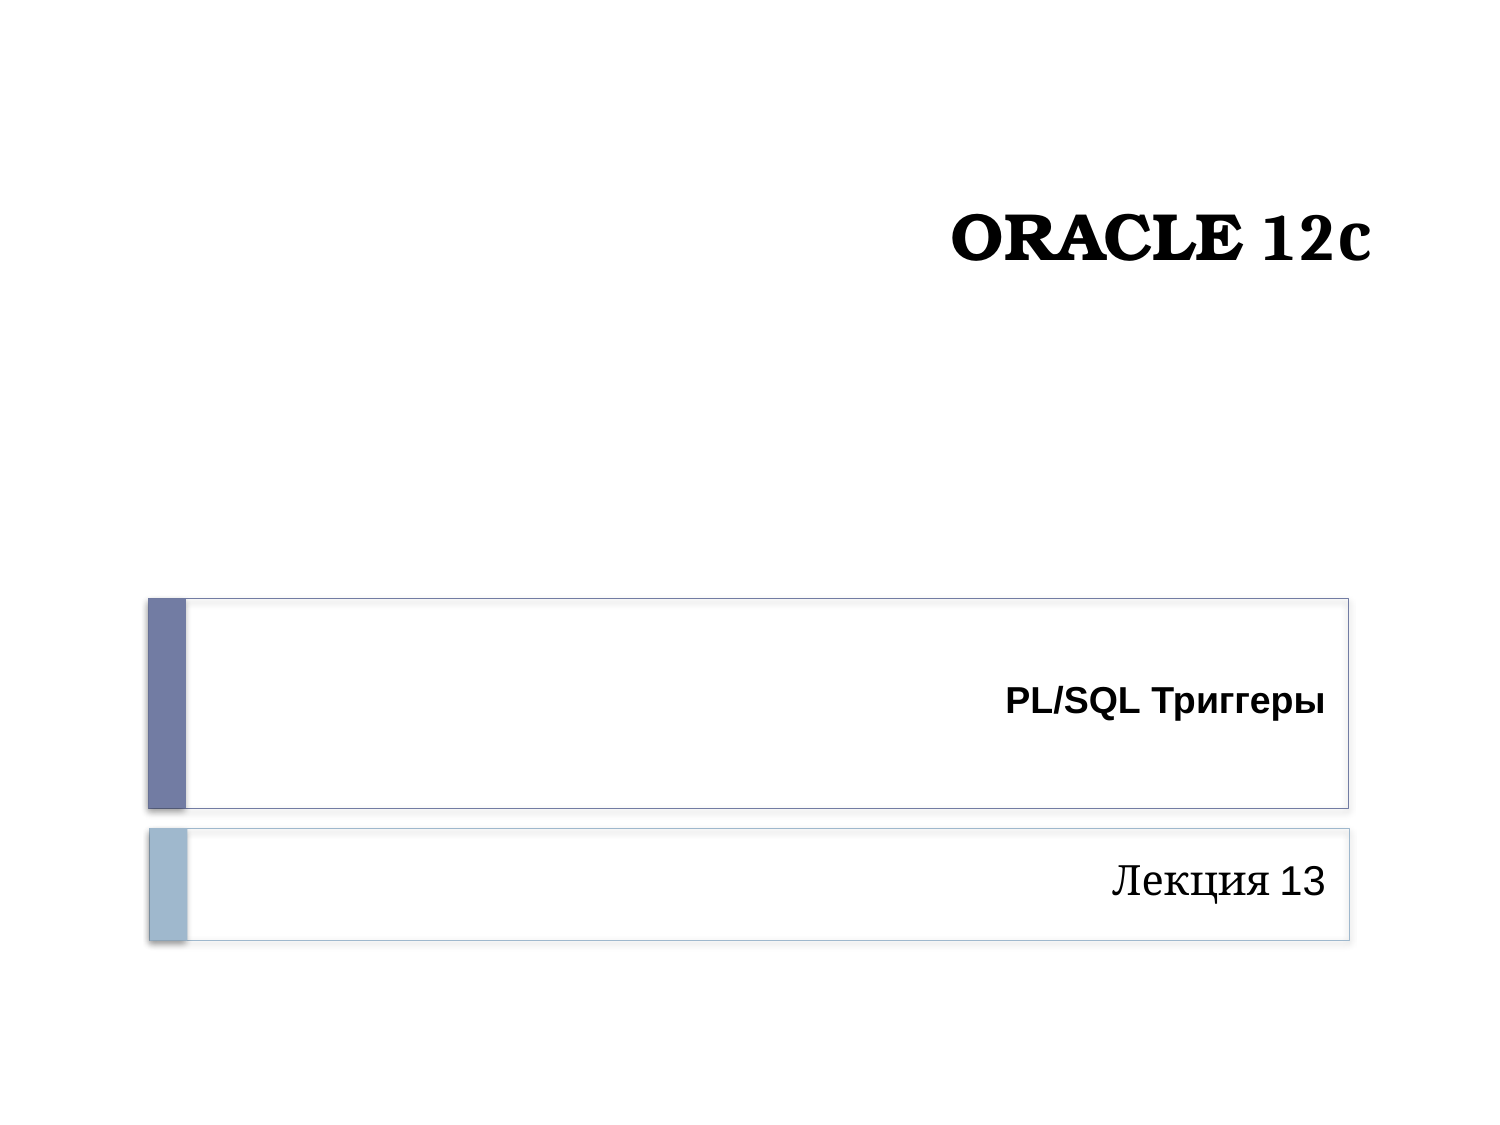

# ORACLE 12с
PL/SQL Триггеры
Лекция 13